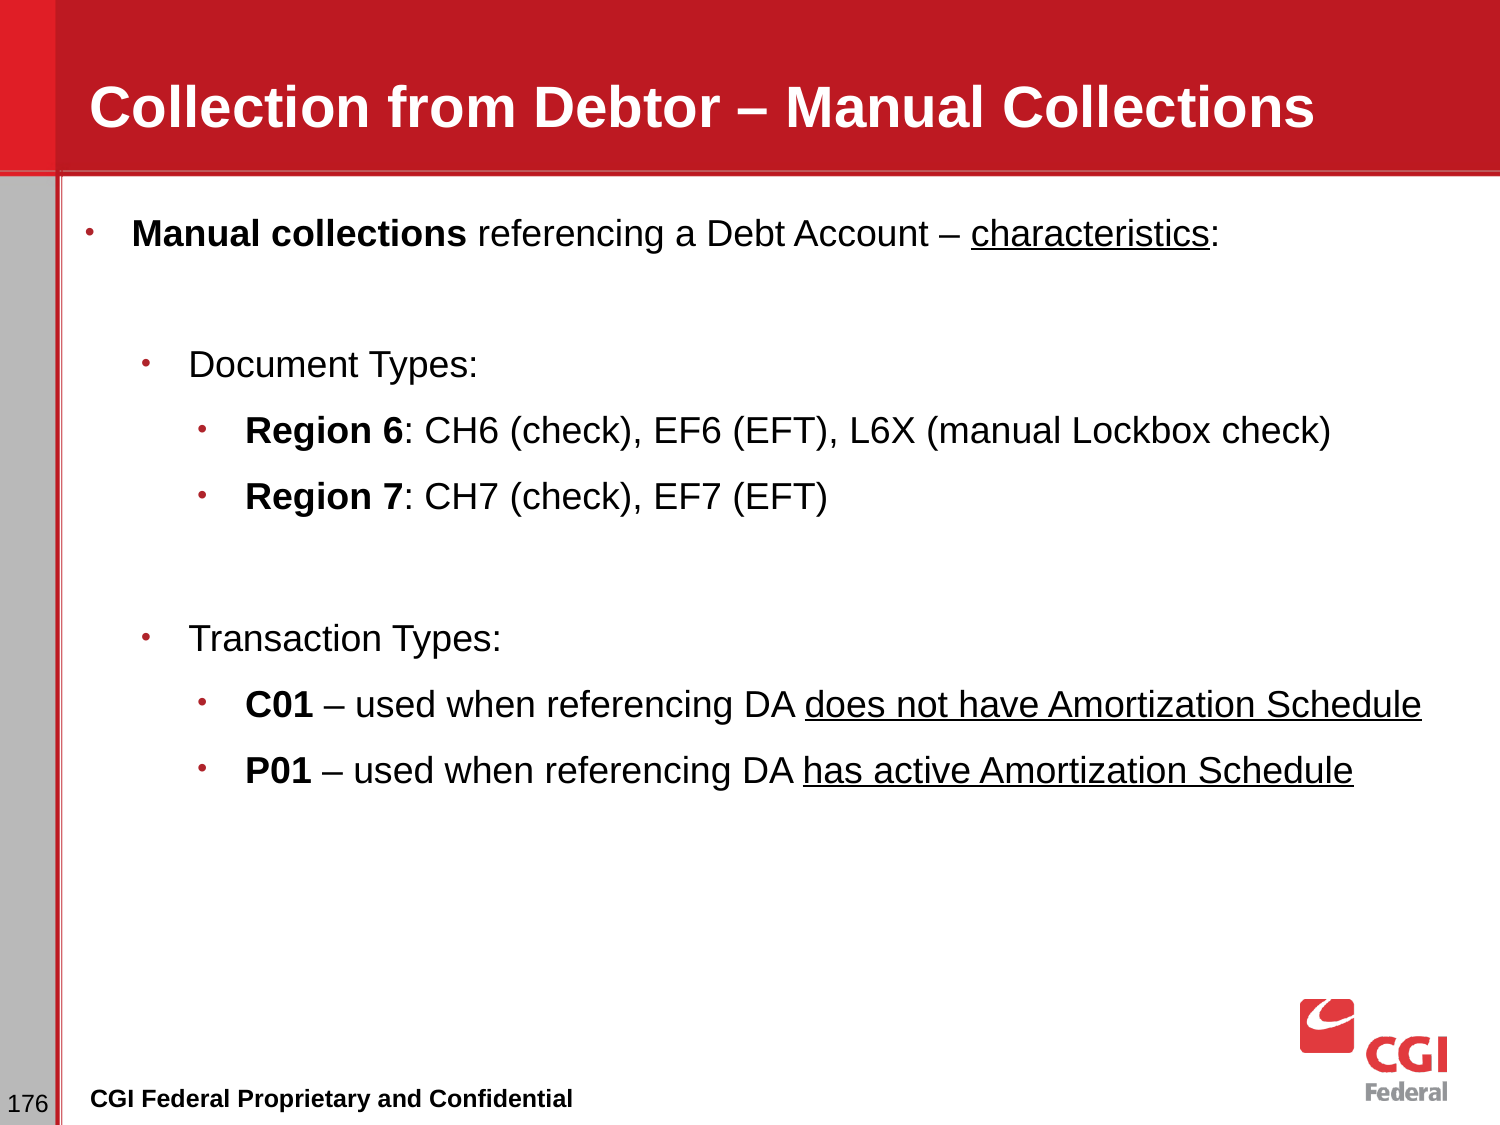

# Collection from Debtor – Manual Collections
Manual collections referencing a Debt Account – characteristics:

Document Types:
Region 6: CH6 (check), EF6 (EFT), L6X (manual Lockbox check)
Region 7: CH7 (check), EF7 (EFT)

Transaction Types:
C01 – used when referencing DA does not have Amortization Schedule
P01 – used when referencing DA has active Amortization Schedule
176
CGI Federal Proprietary and Confidential